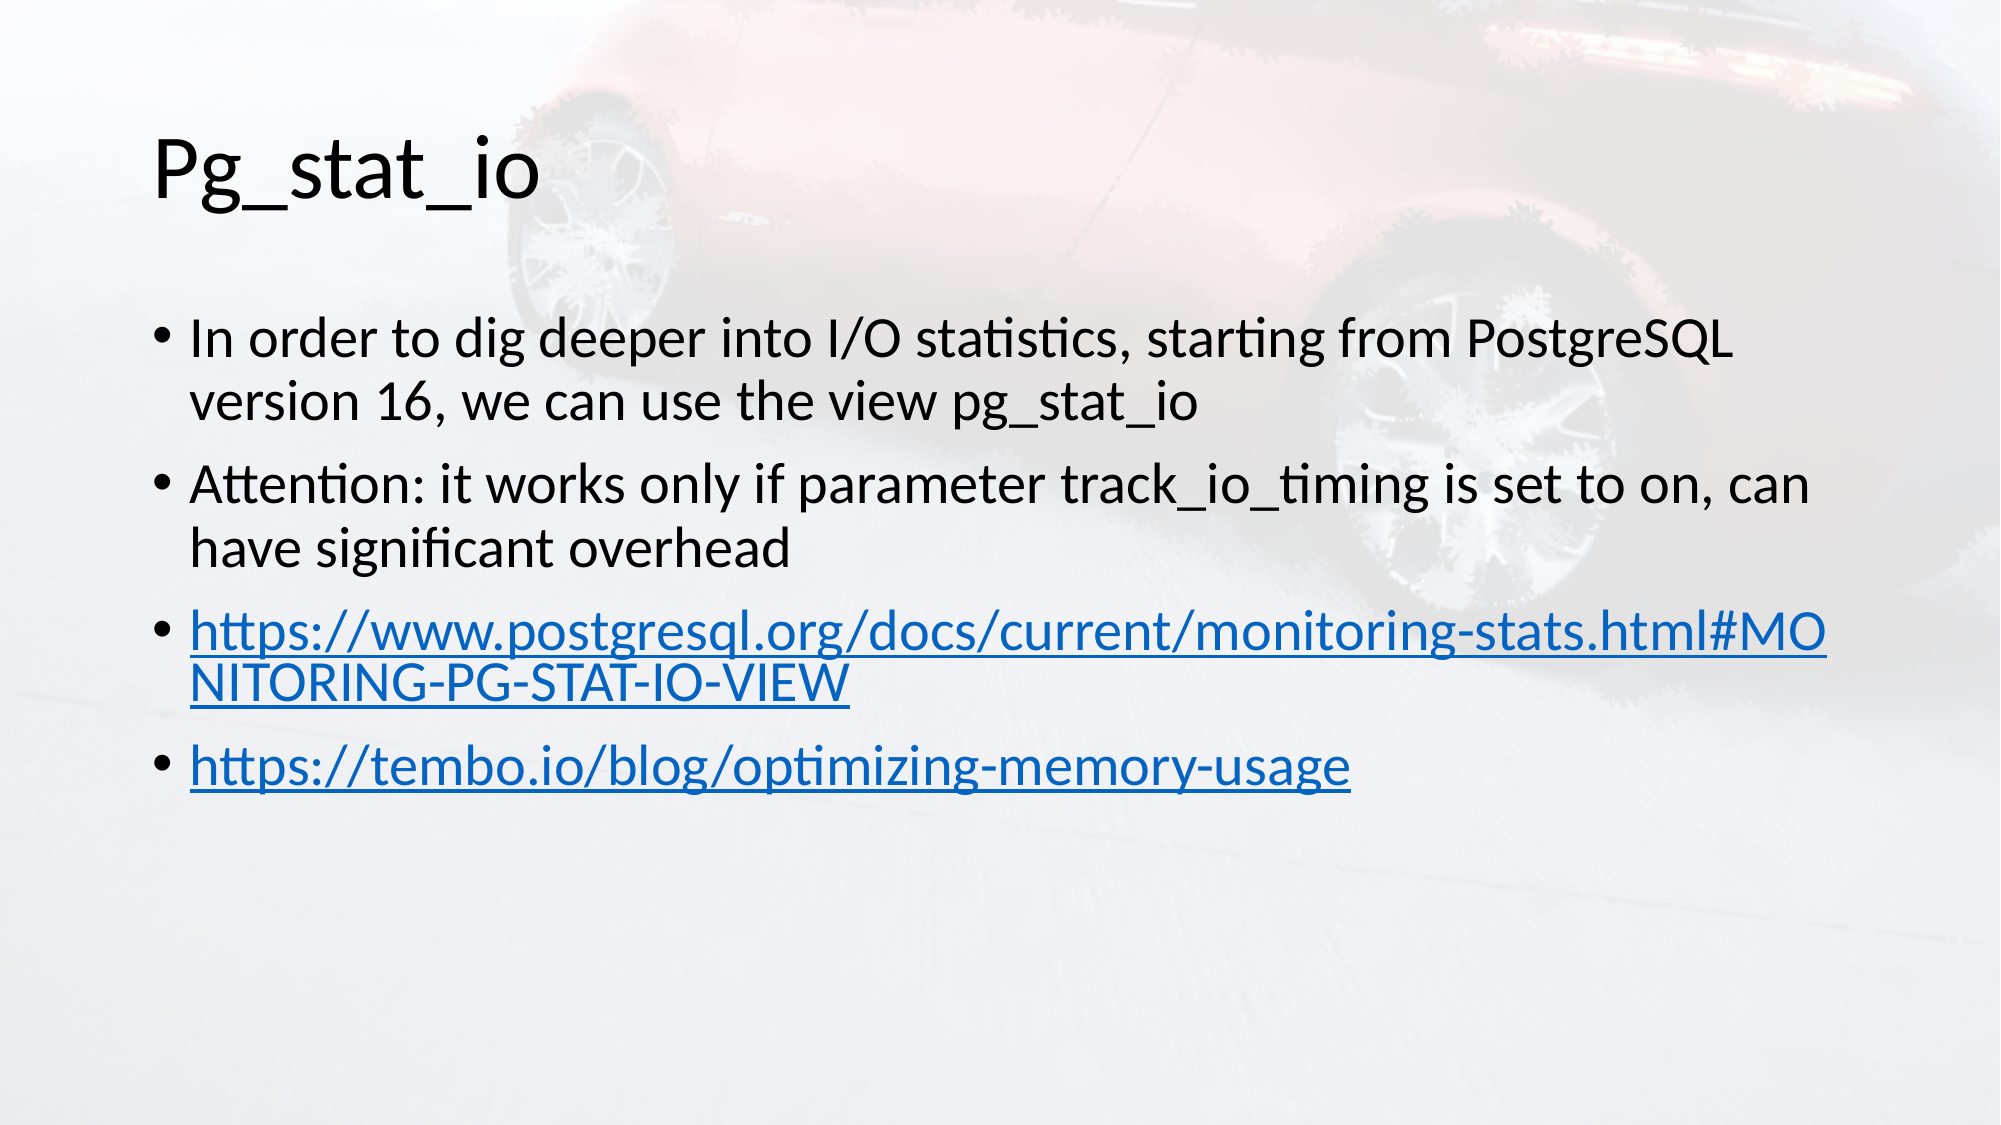

# Pg_stat_io
In order to dig deeper into I/O statistics, starting from PostgreSQL version 16, we can use the view pg_stat_io
Attention: it works only if parameter track_io_timing is set to on, can have significant overhead
https://www.postgresql.org/docs/current/monitoring-stats.html#MONITORING-PG-STAT-IO-VIEW
https://tembo.io/blog/optimizing-memory-usage